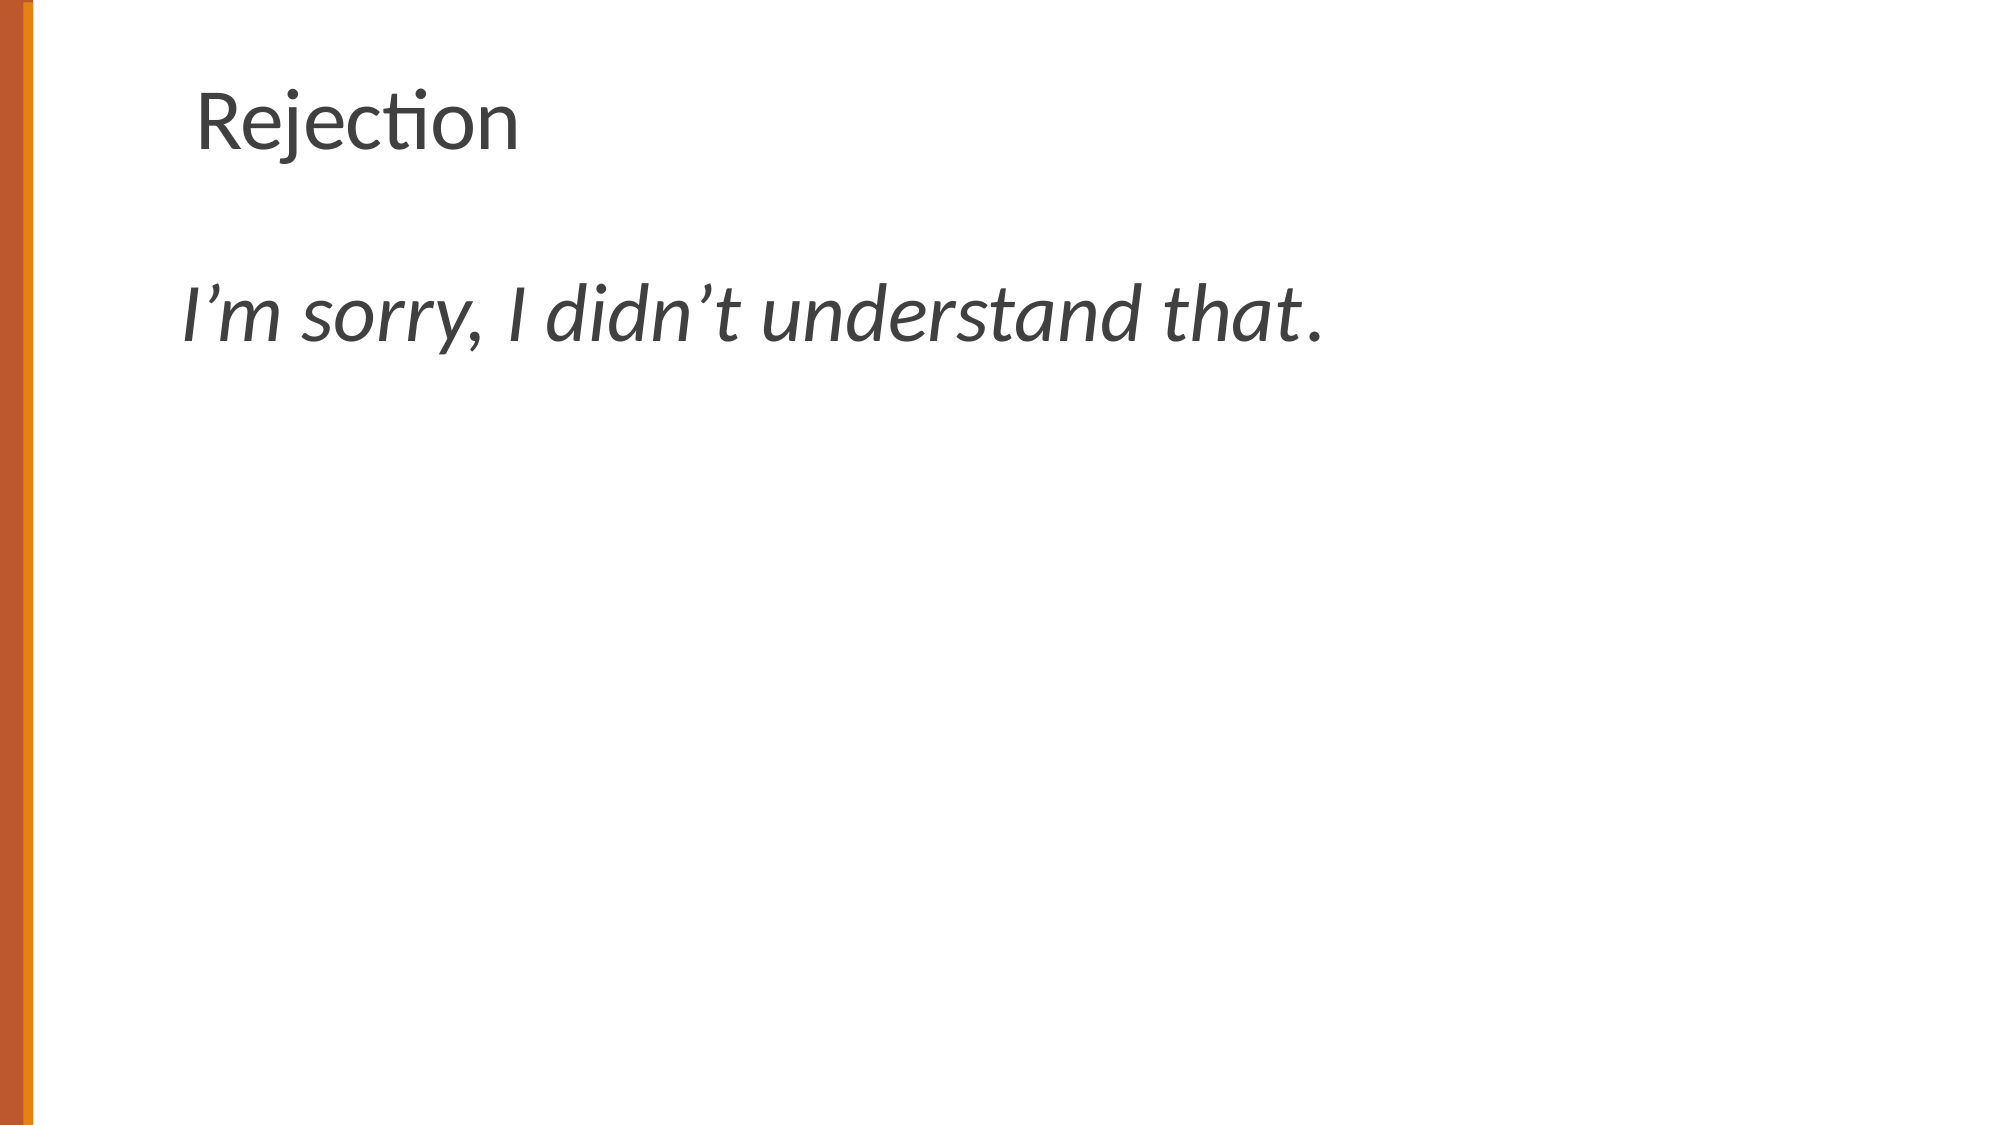

# Rejection
I’m sorry, I didn’t understand that.